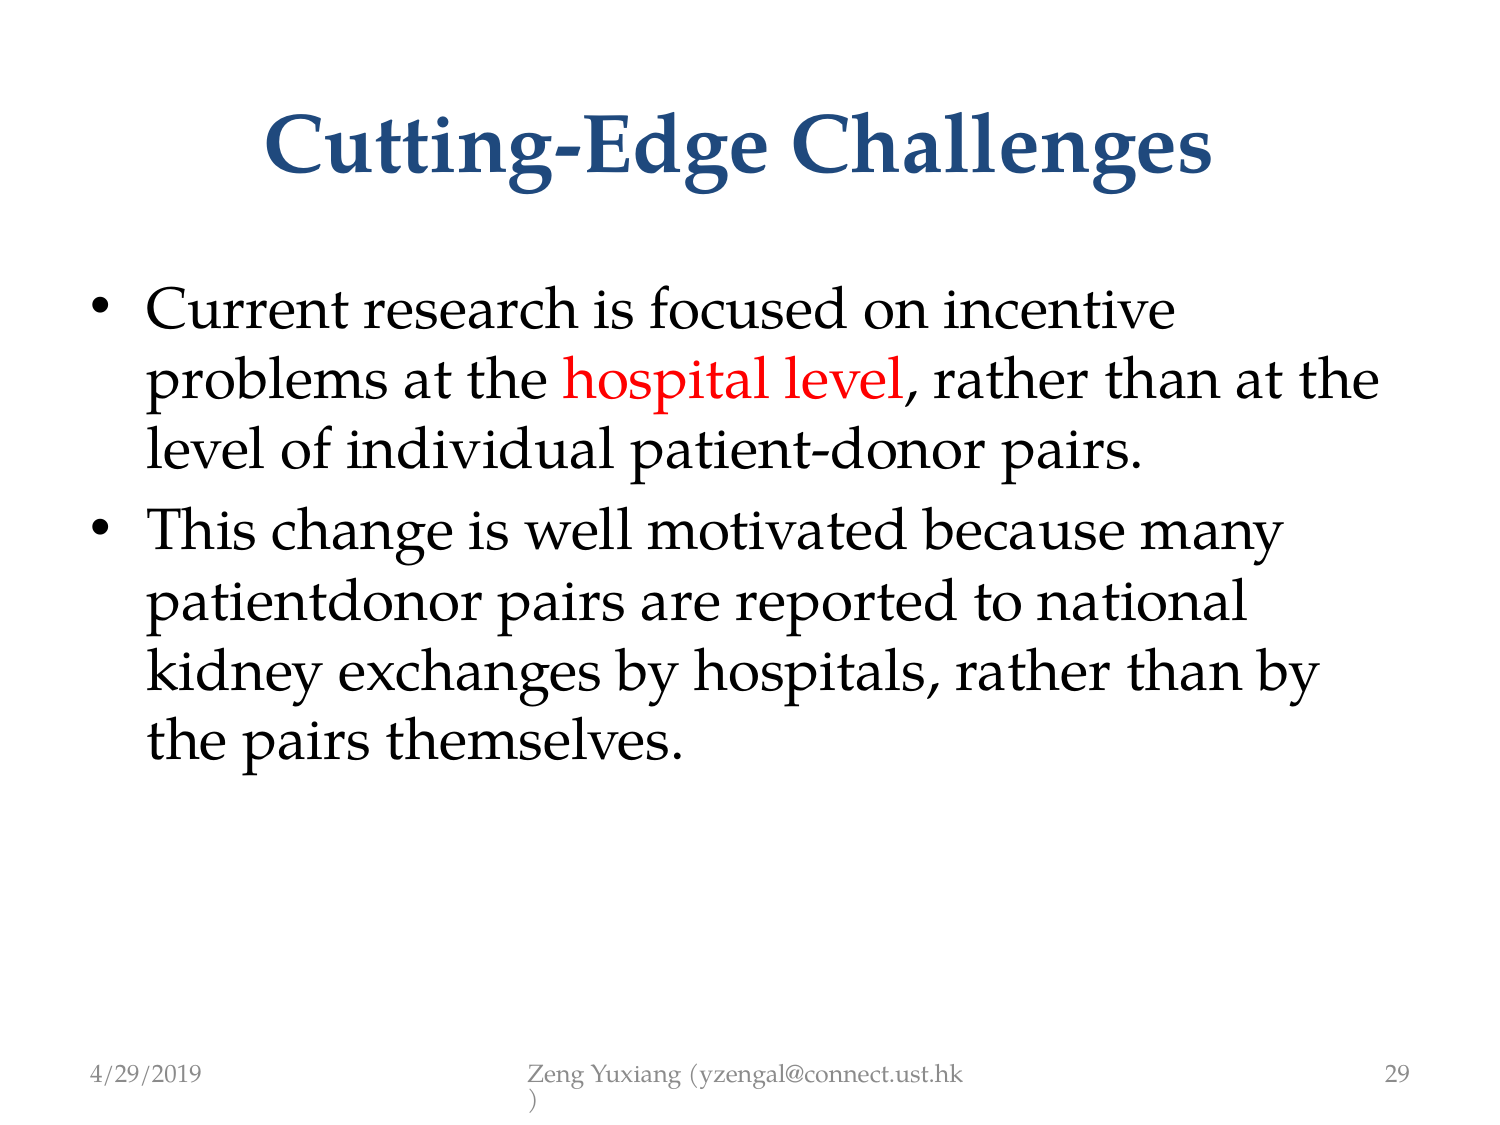

# Cutting-Edge Challenges
Current research is focused on incentive problems at the hospital level, rather than at the level of individual patient-donor pairs.
This change is well motivated because many patientdonor pairs are reported to national kidney exchanges by hospitals, rather than by the pairs themselves.
4/29/2019
Zeng Yuxiang (yzengal@connect.ust.hk)
29